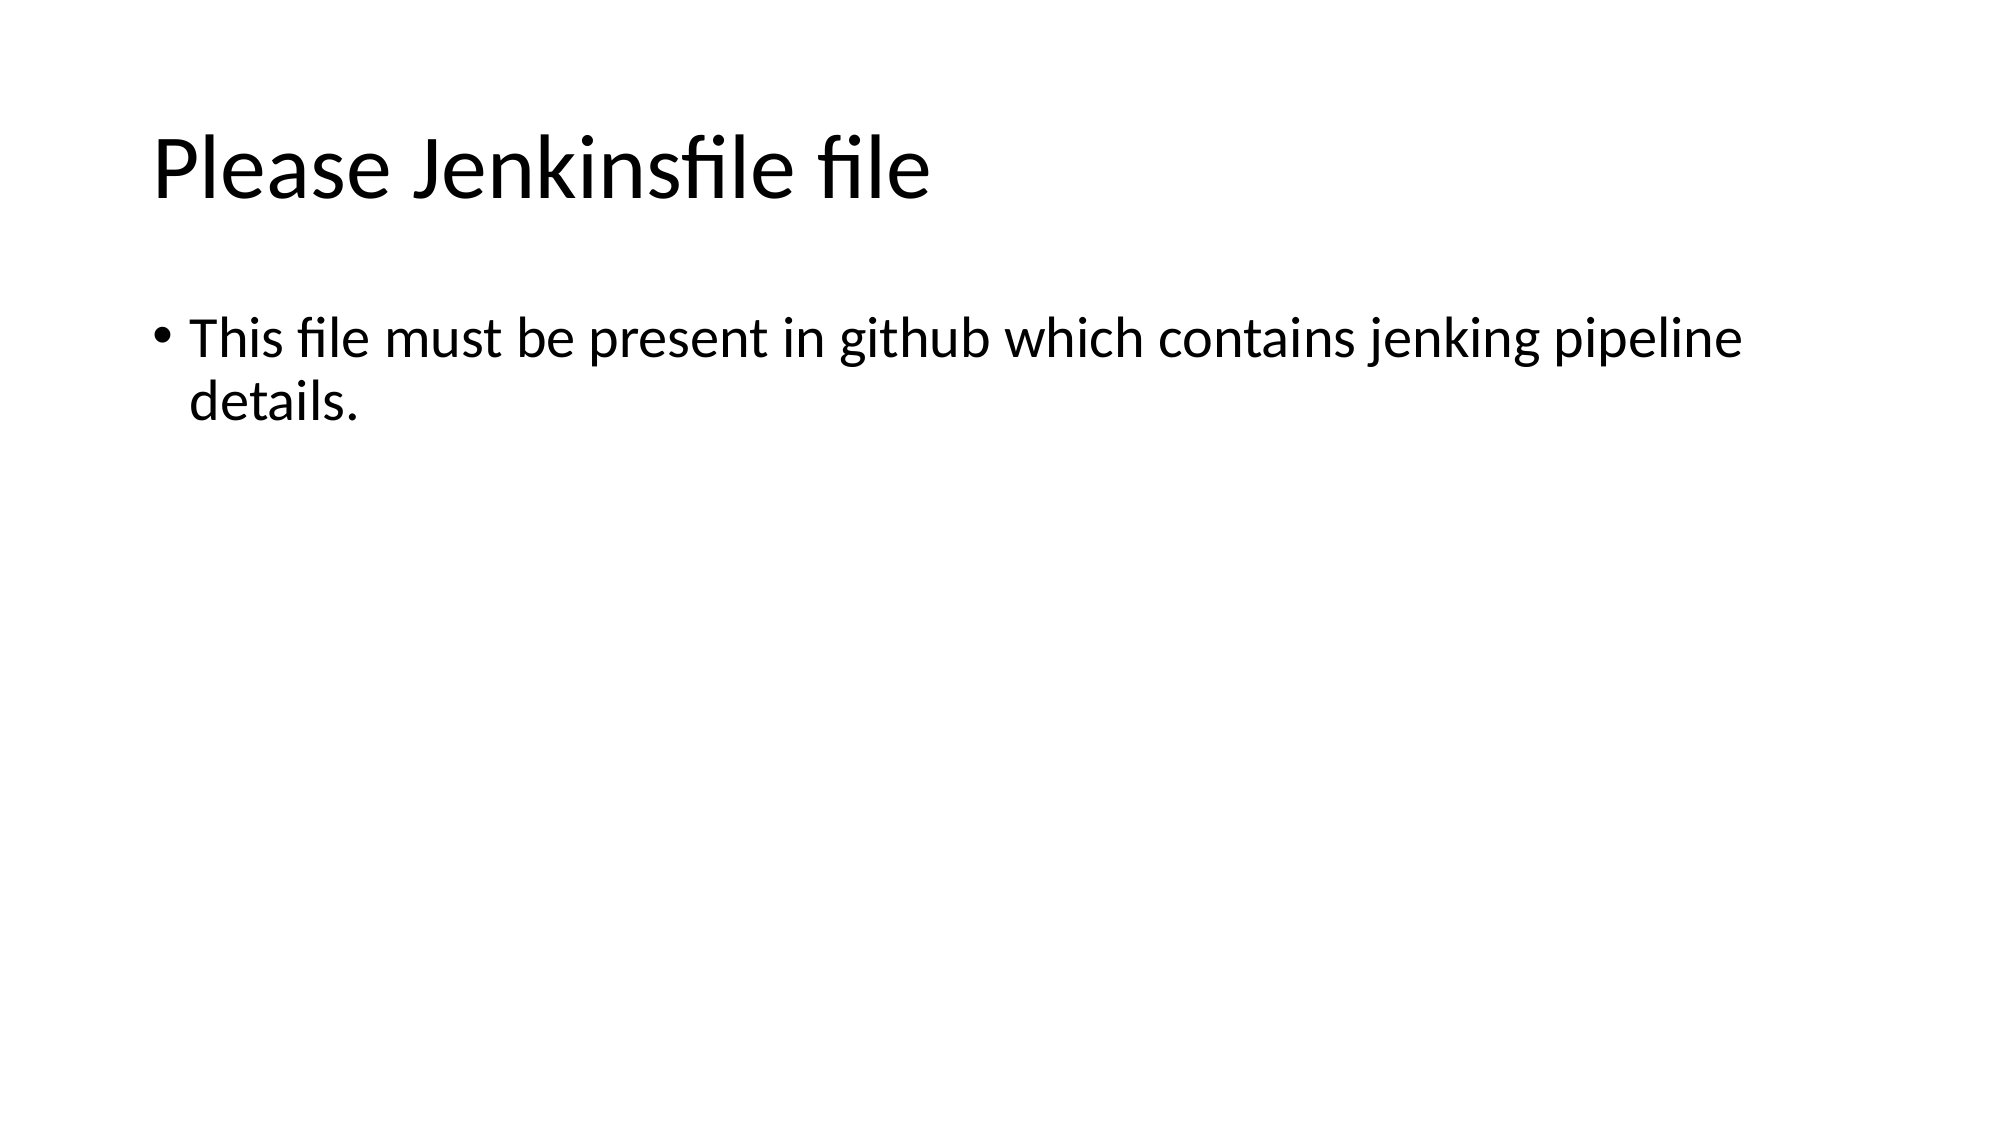

# Please Jenkinsfile file
This file must be present in github which contains jenking pipeline details.